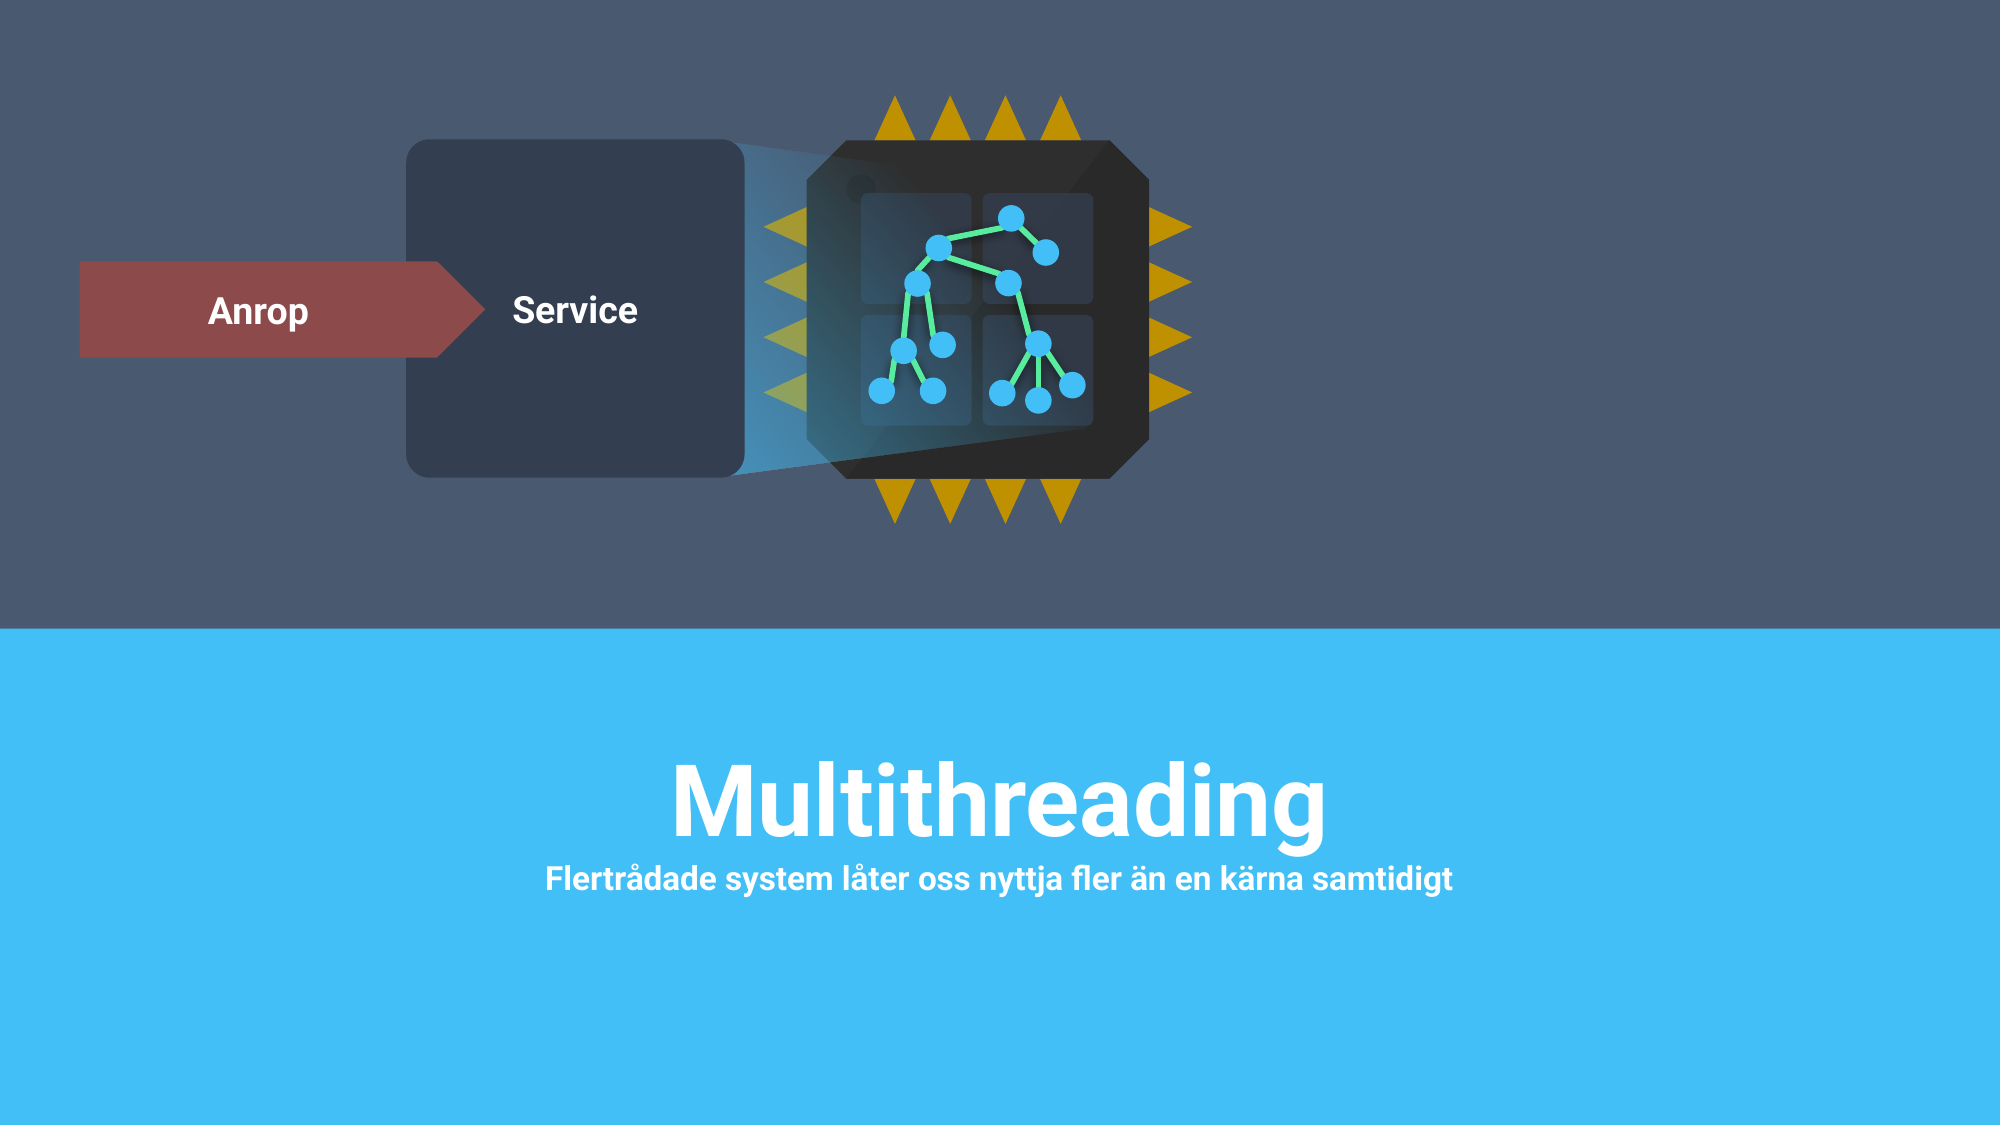

Service

Anrop
Multithreading
Flertrådade system låter oss nyttja fler än en kärna samtidigt